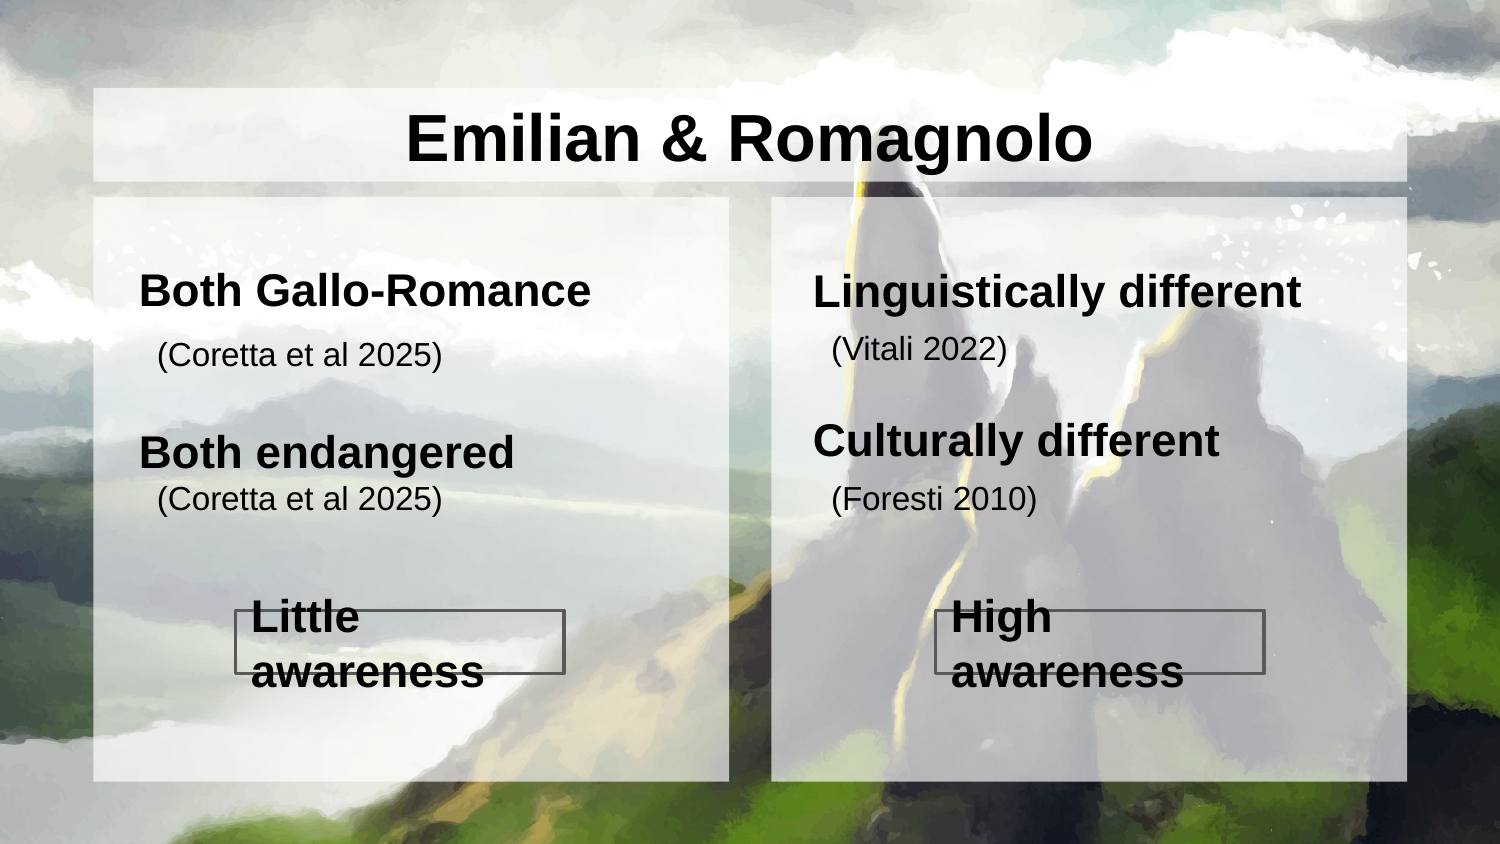

# Emilian & Romagnolo
Both Gallo-Romance
Linguistically different
(Vitali 2022)
(Coretta et al 2025)
Culturally different
Both endangered
(Coretta et al 2025)
(Foresti 2010)
Little awareness
High awareness